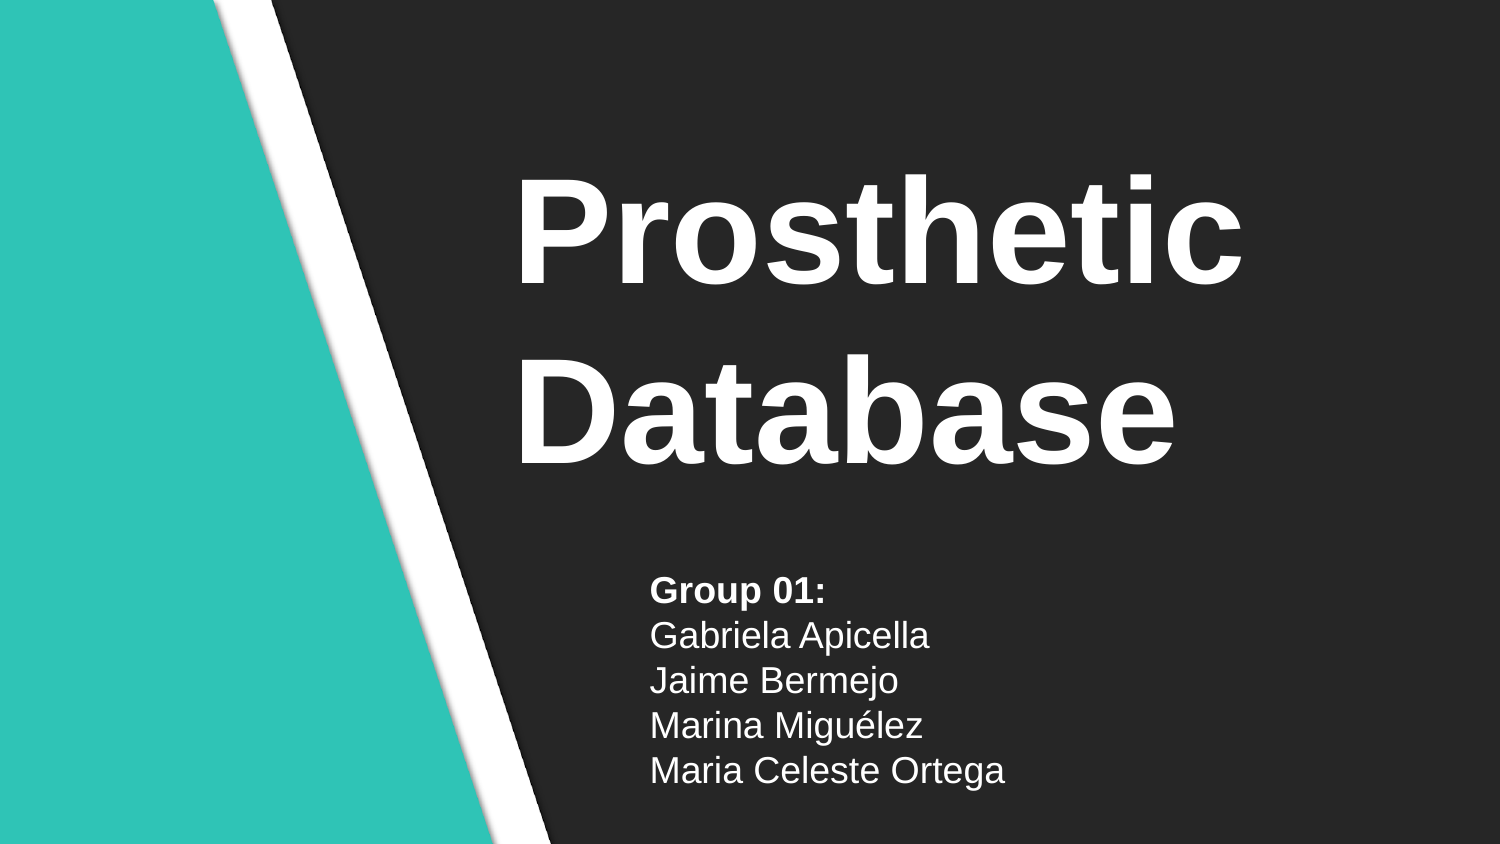

# Prosthetic Database
Group 01:
Gabriela Apicella
Jaime Bermejo
Marina Miguélez
Maria Celeste Ortega